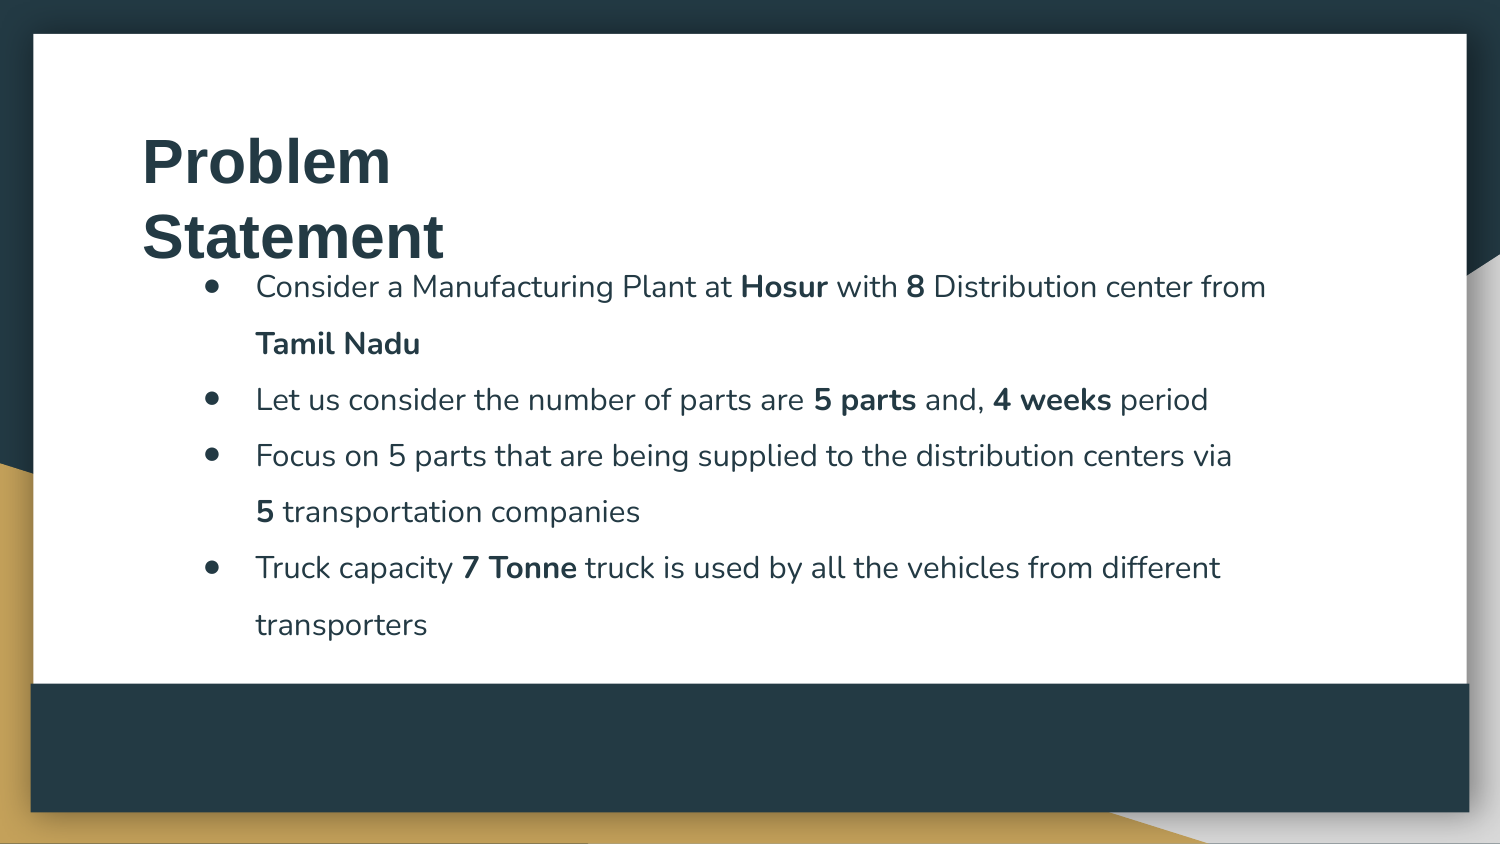

# Problem Statement
Consider a Manufacturing Plant at Hosur with 8 Distribution center from
Tamil Nadu
Let us consider the number of parts are 5 parts and, 4 weeks period
Focus on 5 parts that are being supplied to the distribution centers via
5 transportation companies
Truck capacity 7 Tonne truck is used by all the vehicles from different transporters